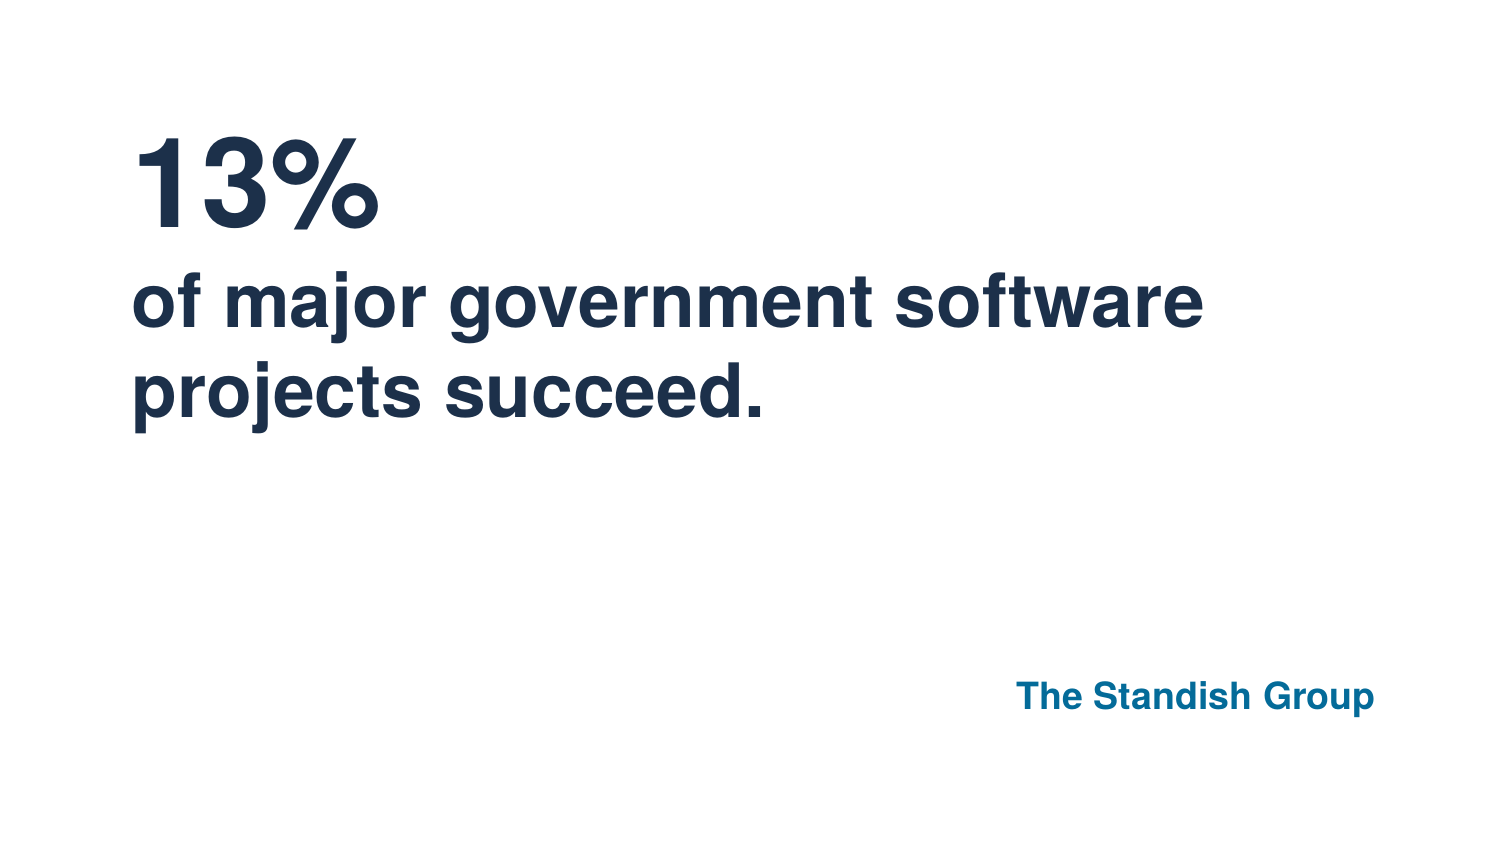

# 13% of major government software projects succeed.
The Standish Group